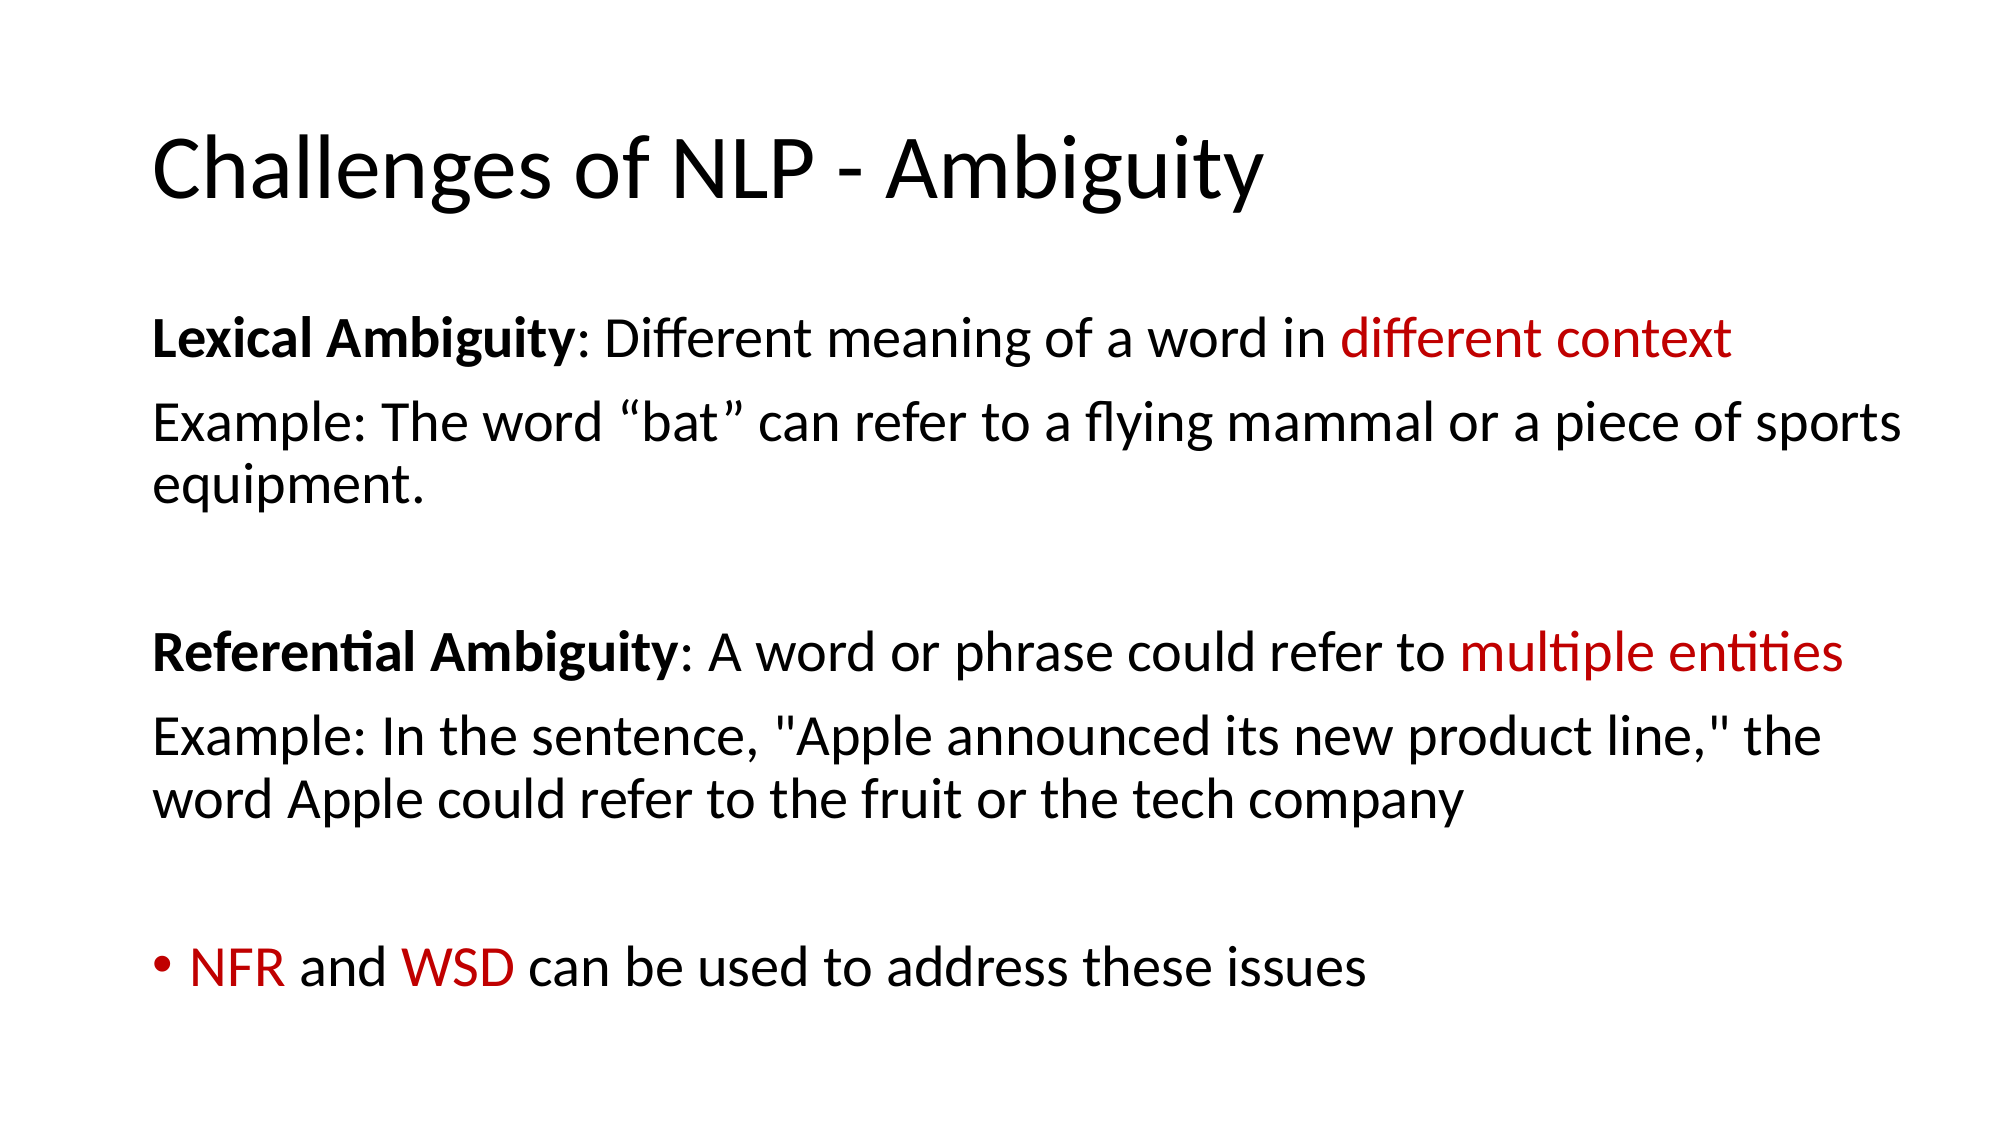

# Challenges of NLP - Ambiguity
Lexical Ambiguity: Different meaning of a word in different context
Example: The word “bat” can refer to a flying mammal or a piece of sports equipment.

Referential Ambiguity: A word or phrase could refer to multiple entities
Example: In the sentence, "Apple announced its new product line," the word Apple could refer to the fruit or the tech company

NFR and WSD can be used to address these issues